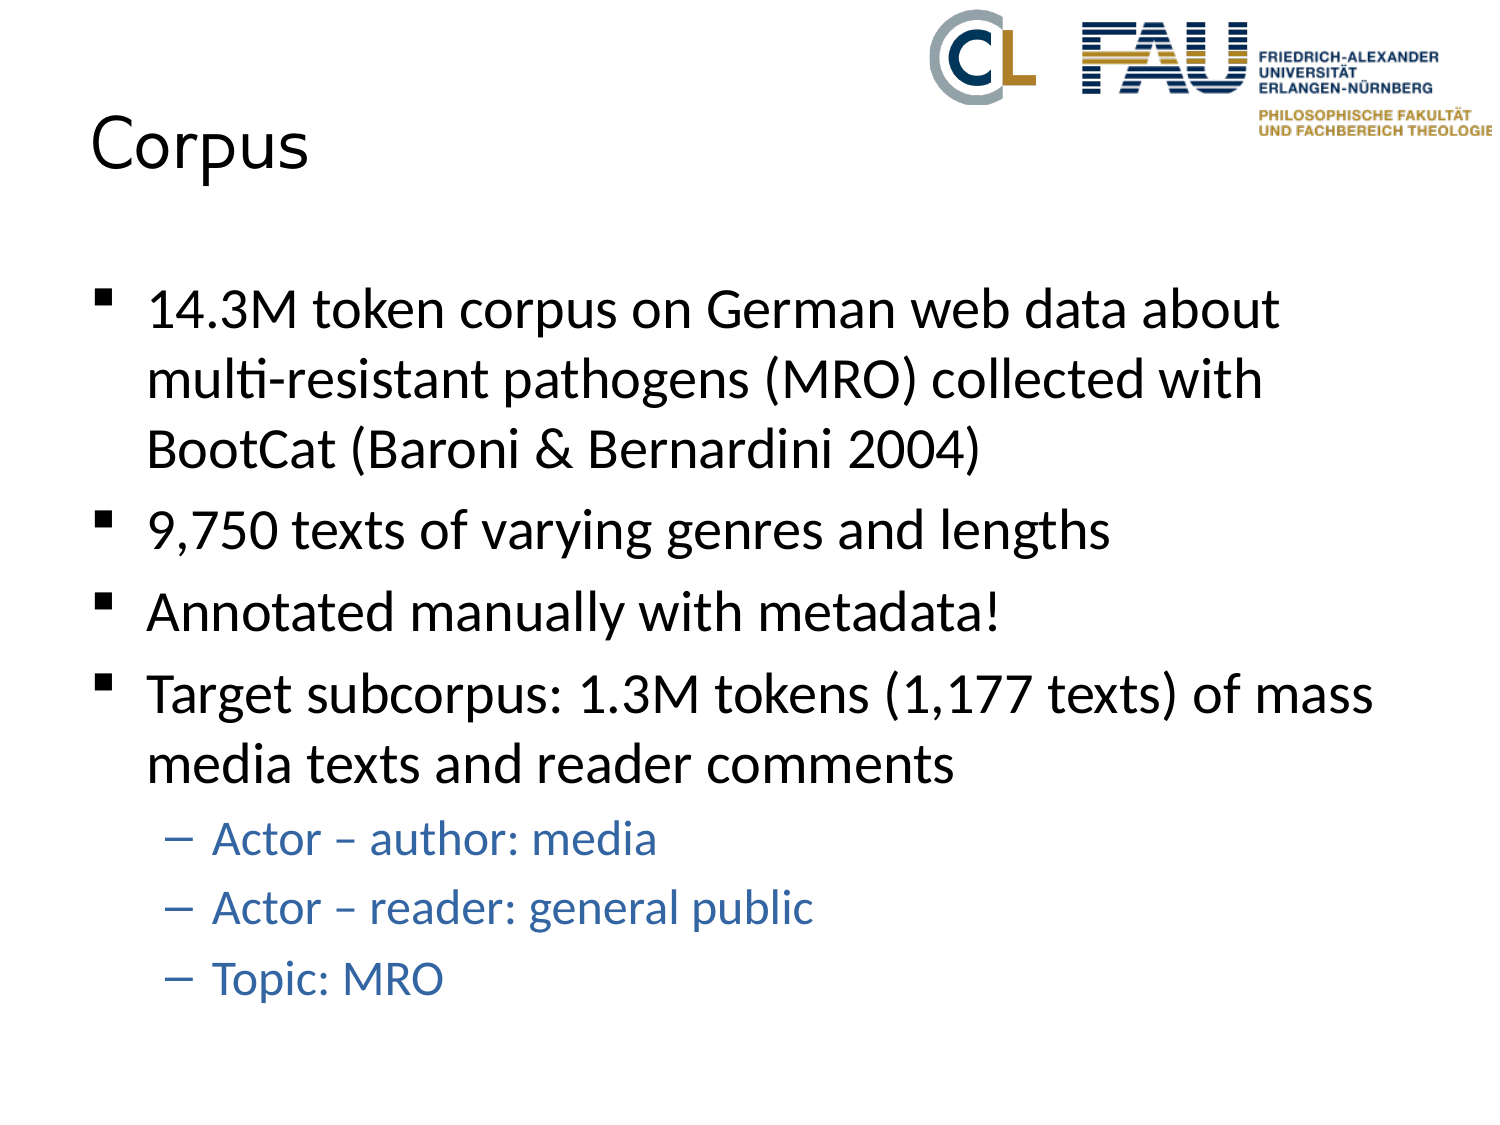

# Corpus
14.3M token corpus on German web data about multi-resistant pathogens (MRO) collected with BootCat (Baroni & Bernardini 2004)
9,750 texts of varying genres and lengths
Annotated manually with metadata!
Target subcorpus: 1.3M tokens (1,177 texts) of mass media texts and reader comments
Actor – author: media
Actor – reader: general public
Topic: MRO